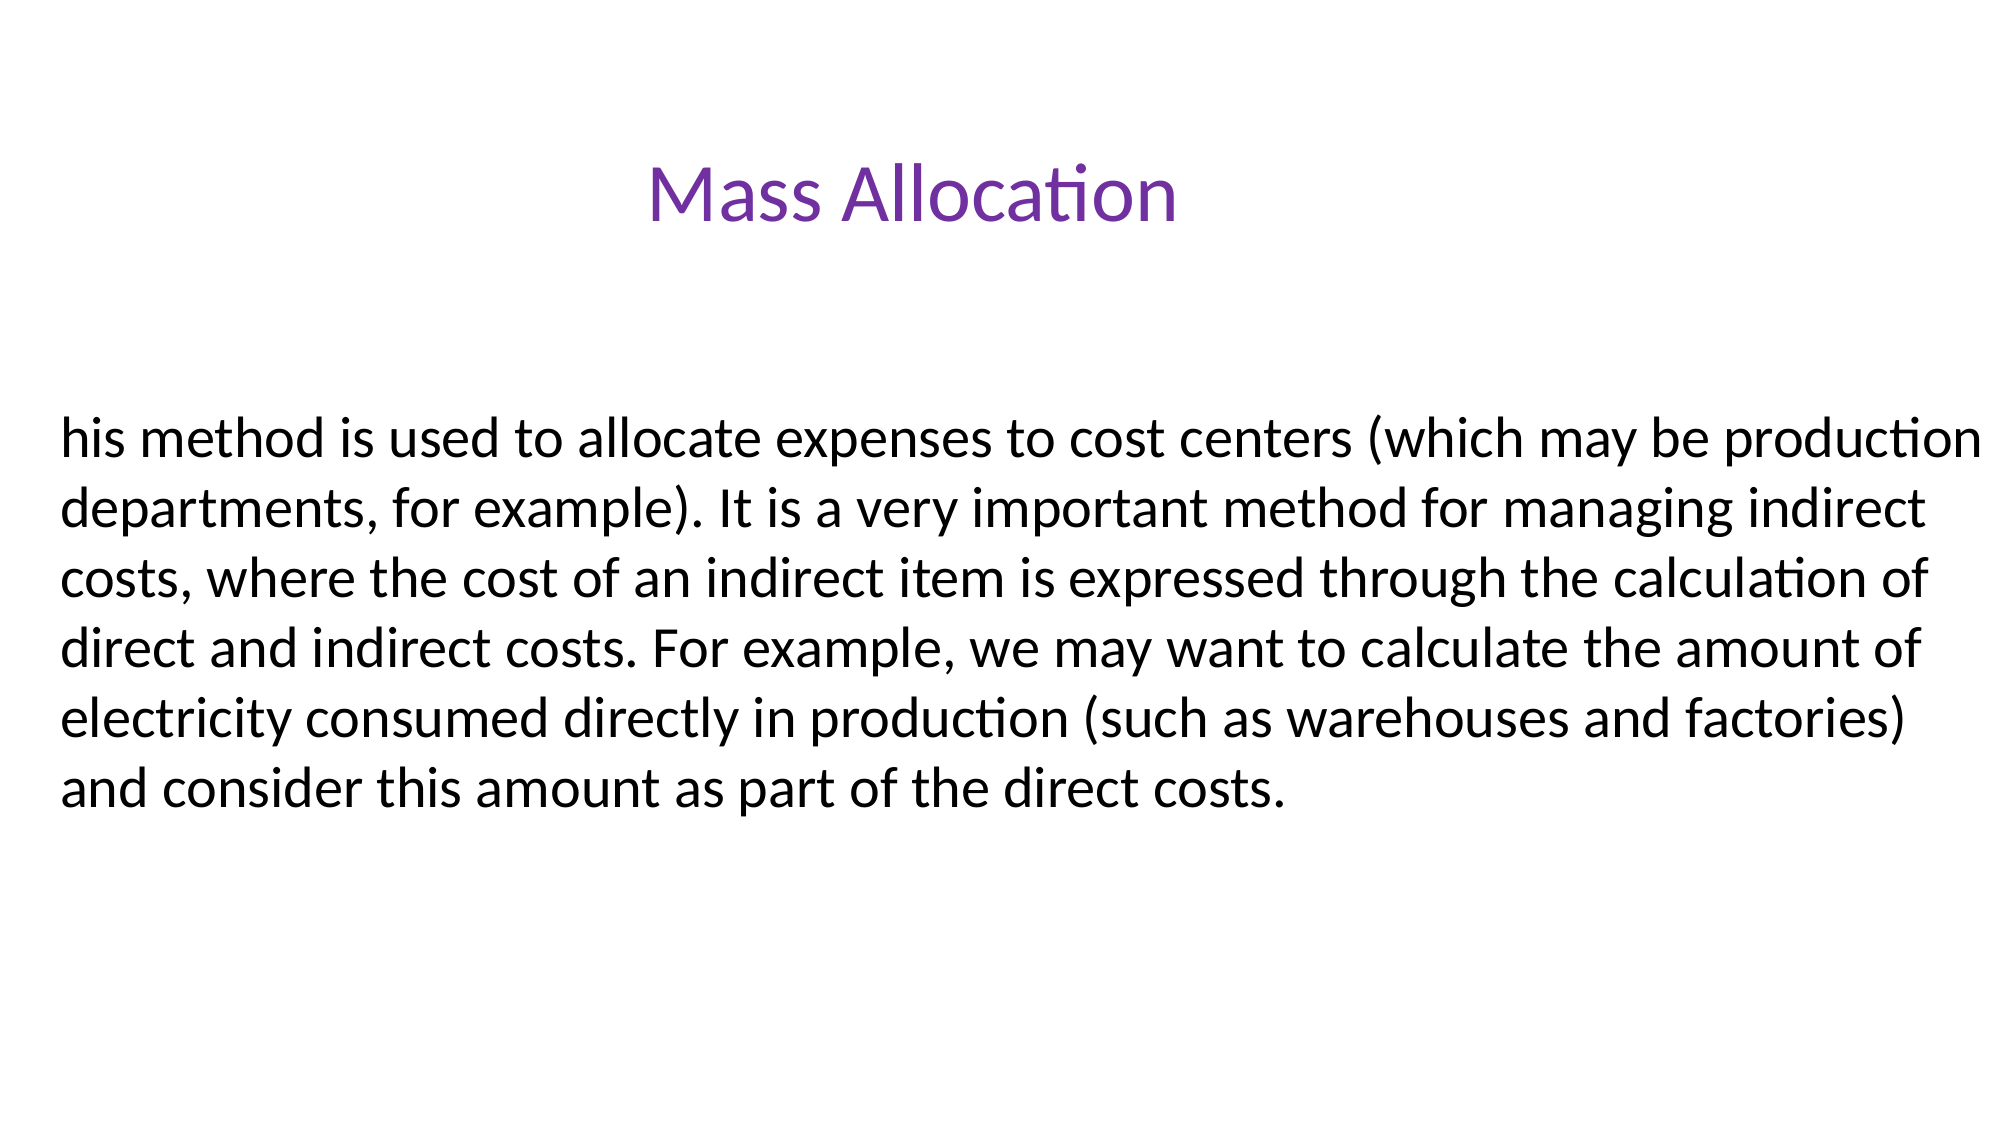

Mass Allocation
his method is used to allocate expenses to cost centers (which may be production departments, for example). It is a very important method for managing indirect costs, where the cost of an indirect item is expressed through the calculation of direct and indirect costs. For example, we may want to calculate the amount of electricity consumed directly in production (such as warehouses and factories) and consider this amount as part of the direct costs.